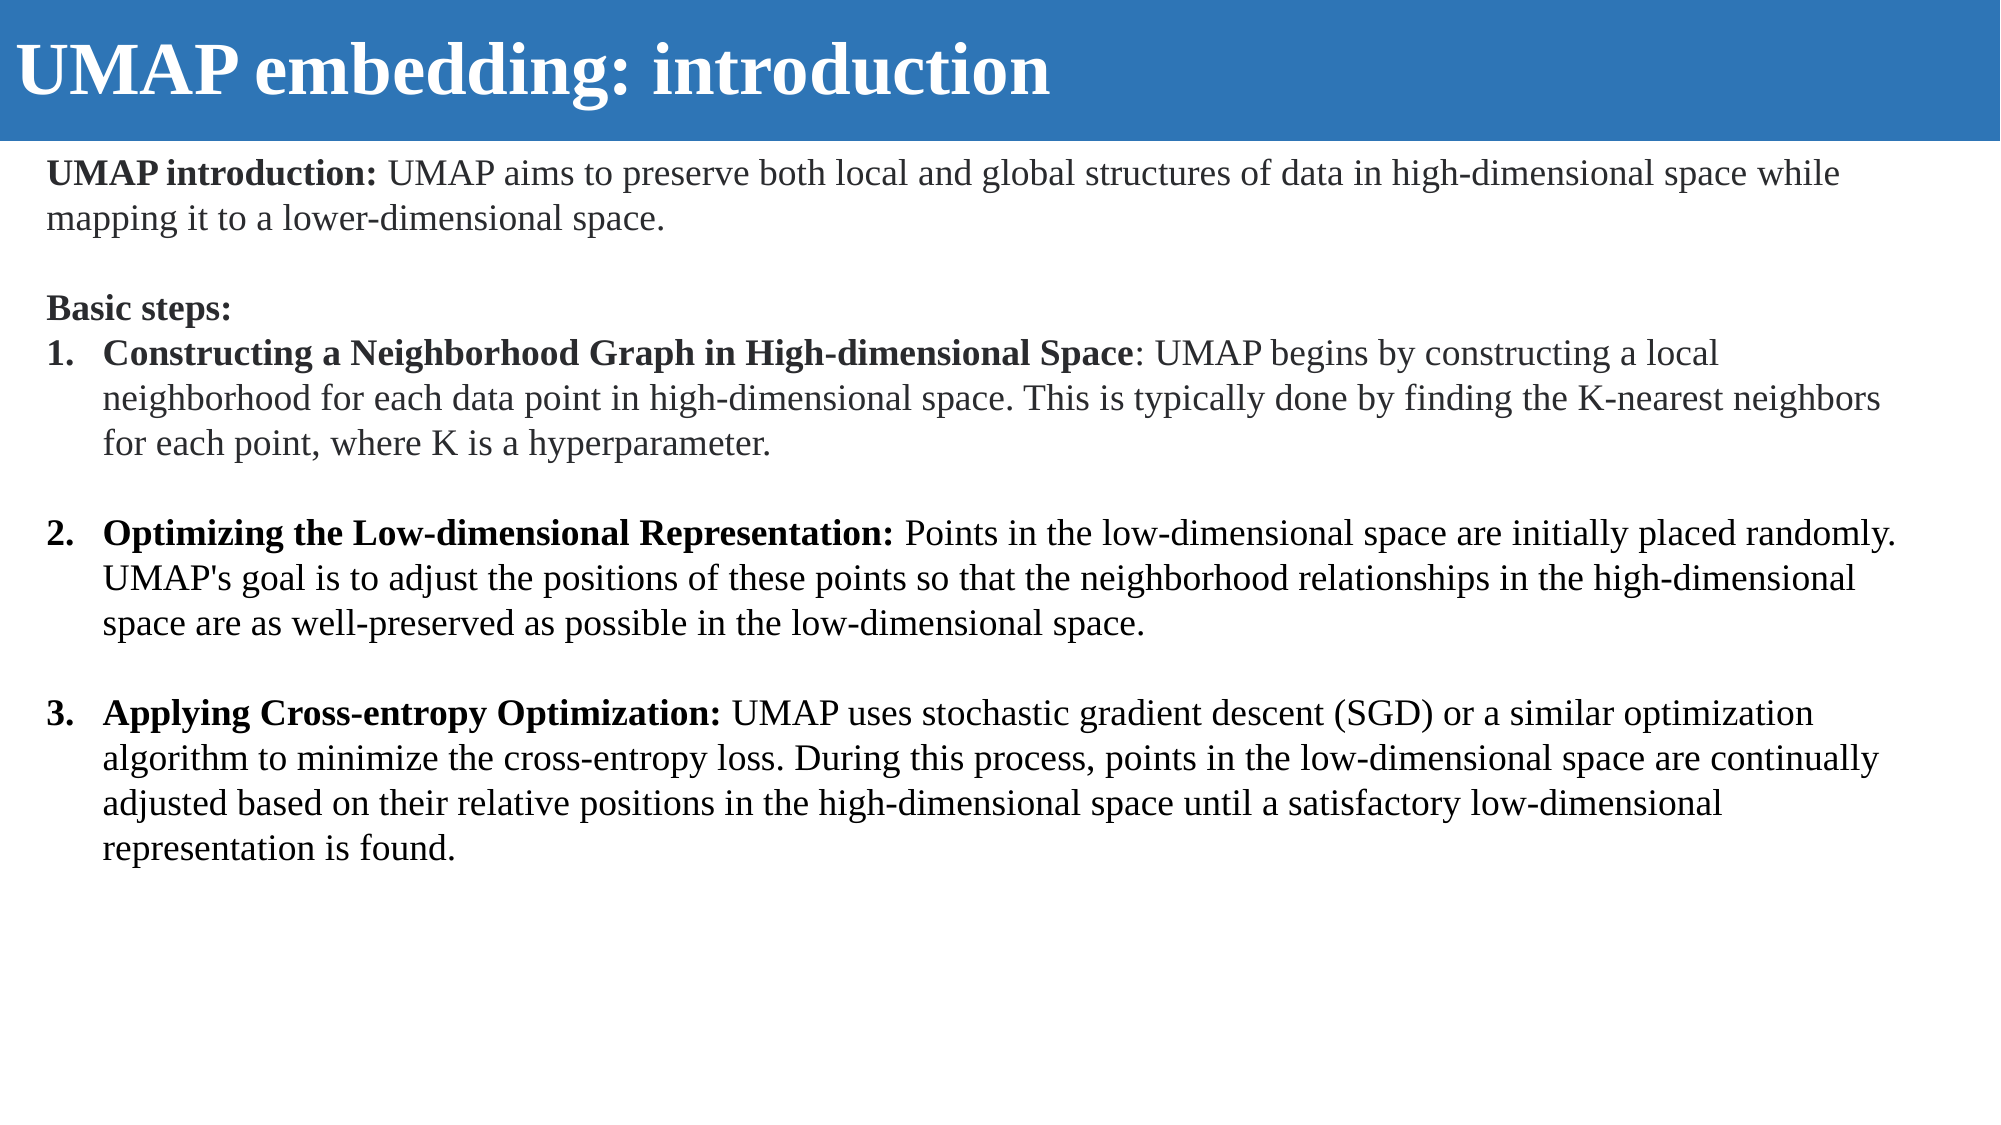

UMAP embedding: introduction
UMAP introduction: UMAP aims to preserve both local and global structures of data in high-dimensional space while mapping it to a lower-dimensional space.

Basic steps:
Constructing a Neighborhood Graph in High-dimensional Space: UMAP begins by constructing a local neighborhood for each data point in high-dimensional space. This is typically done by finding the K-nearest neighbors for each point, where K is a hyperparameter.

Optimizing the Low-dimensional Representation: Points in the low-dimensional space are initially placed randomly. UMAP's goal is to adjust the positions of these points so that the neighborhood relationships in the high-dimensional space are as well-preserved as possible in the low-dimensional space.

Applying Cross-entropy Optimization: UMAP uses stochastic gradient descent (SGD) or a similar optimization algorithm to minimize the cross-entropy loss. During this process, points in the low-dimensional space are continually adjusted based on their relative positions in the high-dimensional space until a satisfactory low-dimensional representation is found.